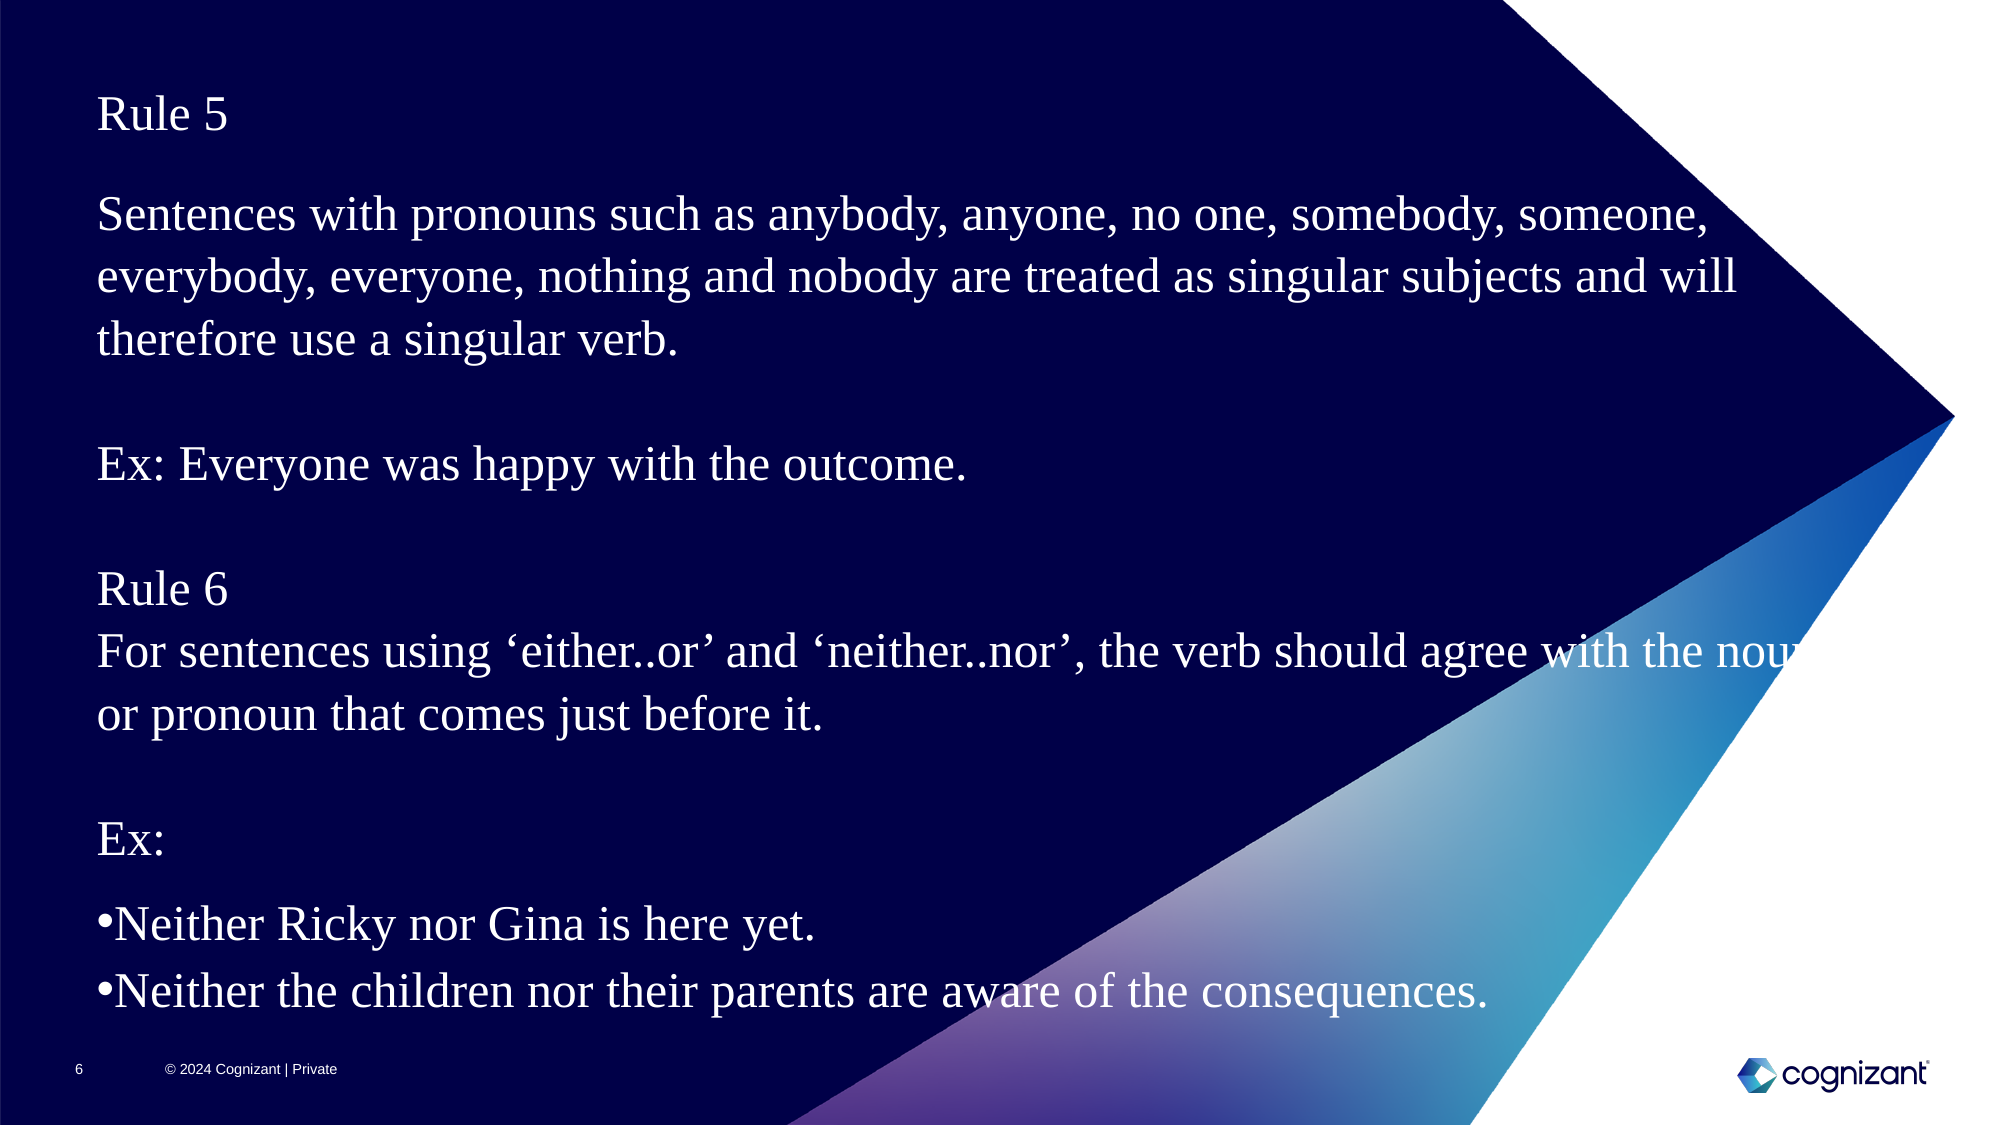

Rule 5

Sentences with pronouns such as anybody, anyone, no one, somebody, someone,
everybody, everyone, nothing and nobody are treated as singular subjects and will
therefore use a singular verb.

Ex: Everyone was happy with the outcome.

Rule 6
For sentences using ‘either..or’ and ‘neither..nor’, the verb should agree with the noun
or pronoun that comes just before it.

Ex:
Neither Ricky nor Gina is here yet.
Neither the children nor their parents are aware of the consequences.

6
© 2024 Cognizant | Private